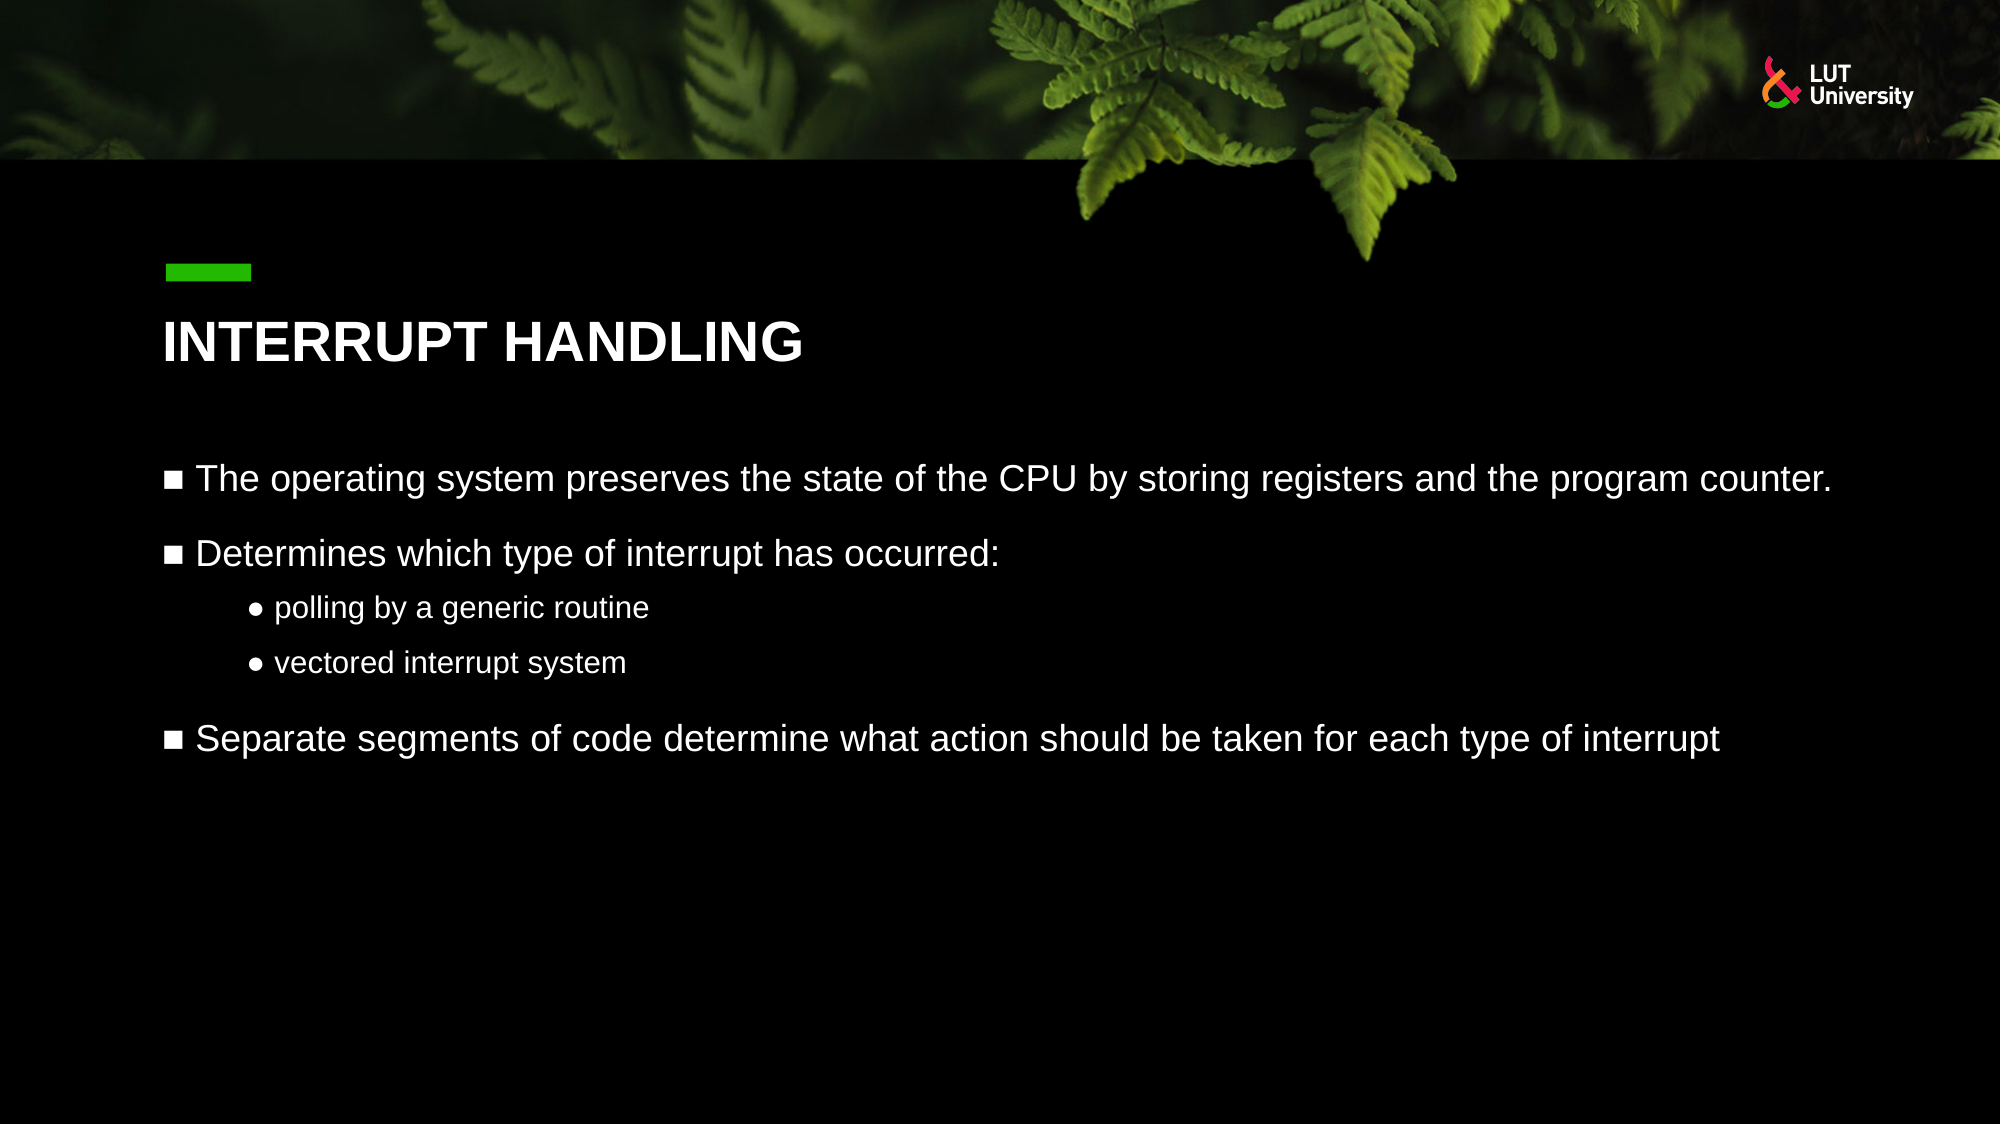

# Interrupt Handling
■ The operating system preserves the state of the CPU by storing registers and the program counter.
■ Determines which type of interrupt has occurred:
● polling by a generic routine
● vectored interrupt system
■ Separate segments of code determine what action should be taken for each type of interrupt